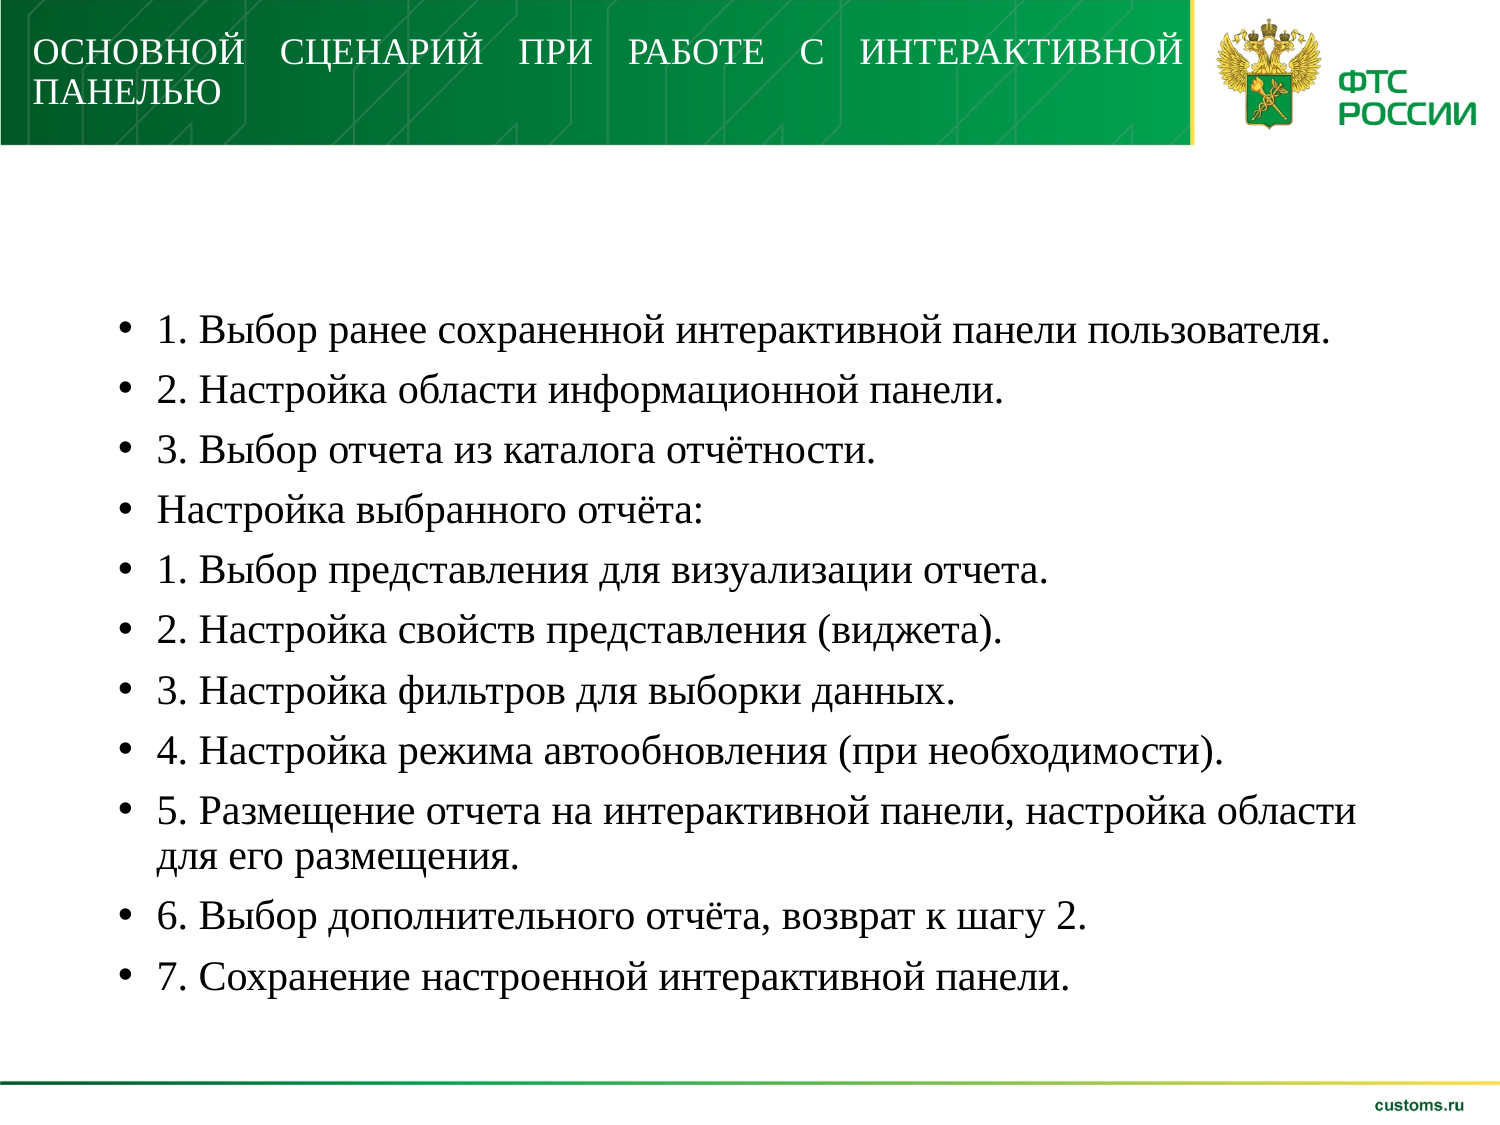

# ОСНОВНОЙ СЦЕНАРИЙ ПРИ РАБОТЕ С ИНТЕРАКТИВНОЙ ПАНЕЛЬЮ
1. Выбор ранее сохраненной интерактивной панели пользователя.
2. Настройка области информационной панели.
3. Выбор отчета из каталога отчётности.
Настройка выбранного отчёта:
1. Выбор представления для визуализации отчета.
2. Настройка свойств представления (виджета).
3. Настройка фильтров для выборки данных.
4. Настройка режима автообновления (при необходимости).
5. Размещение отчета на интерактивной панели, настройка области для его размещения.
6. Выбор дополнительного отчёта, возврат к шагу 2.
7. Сохранение настроенной интерактивной панели.